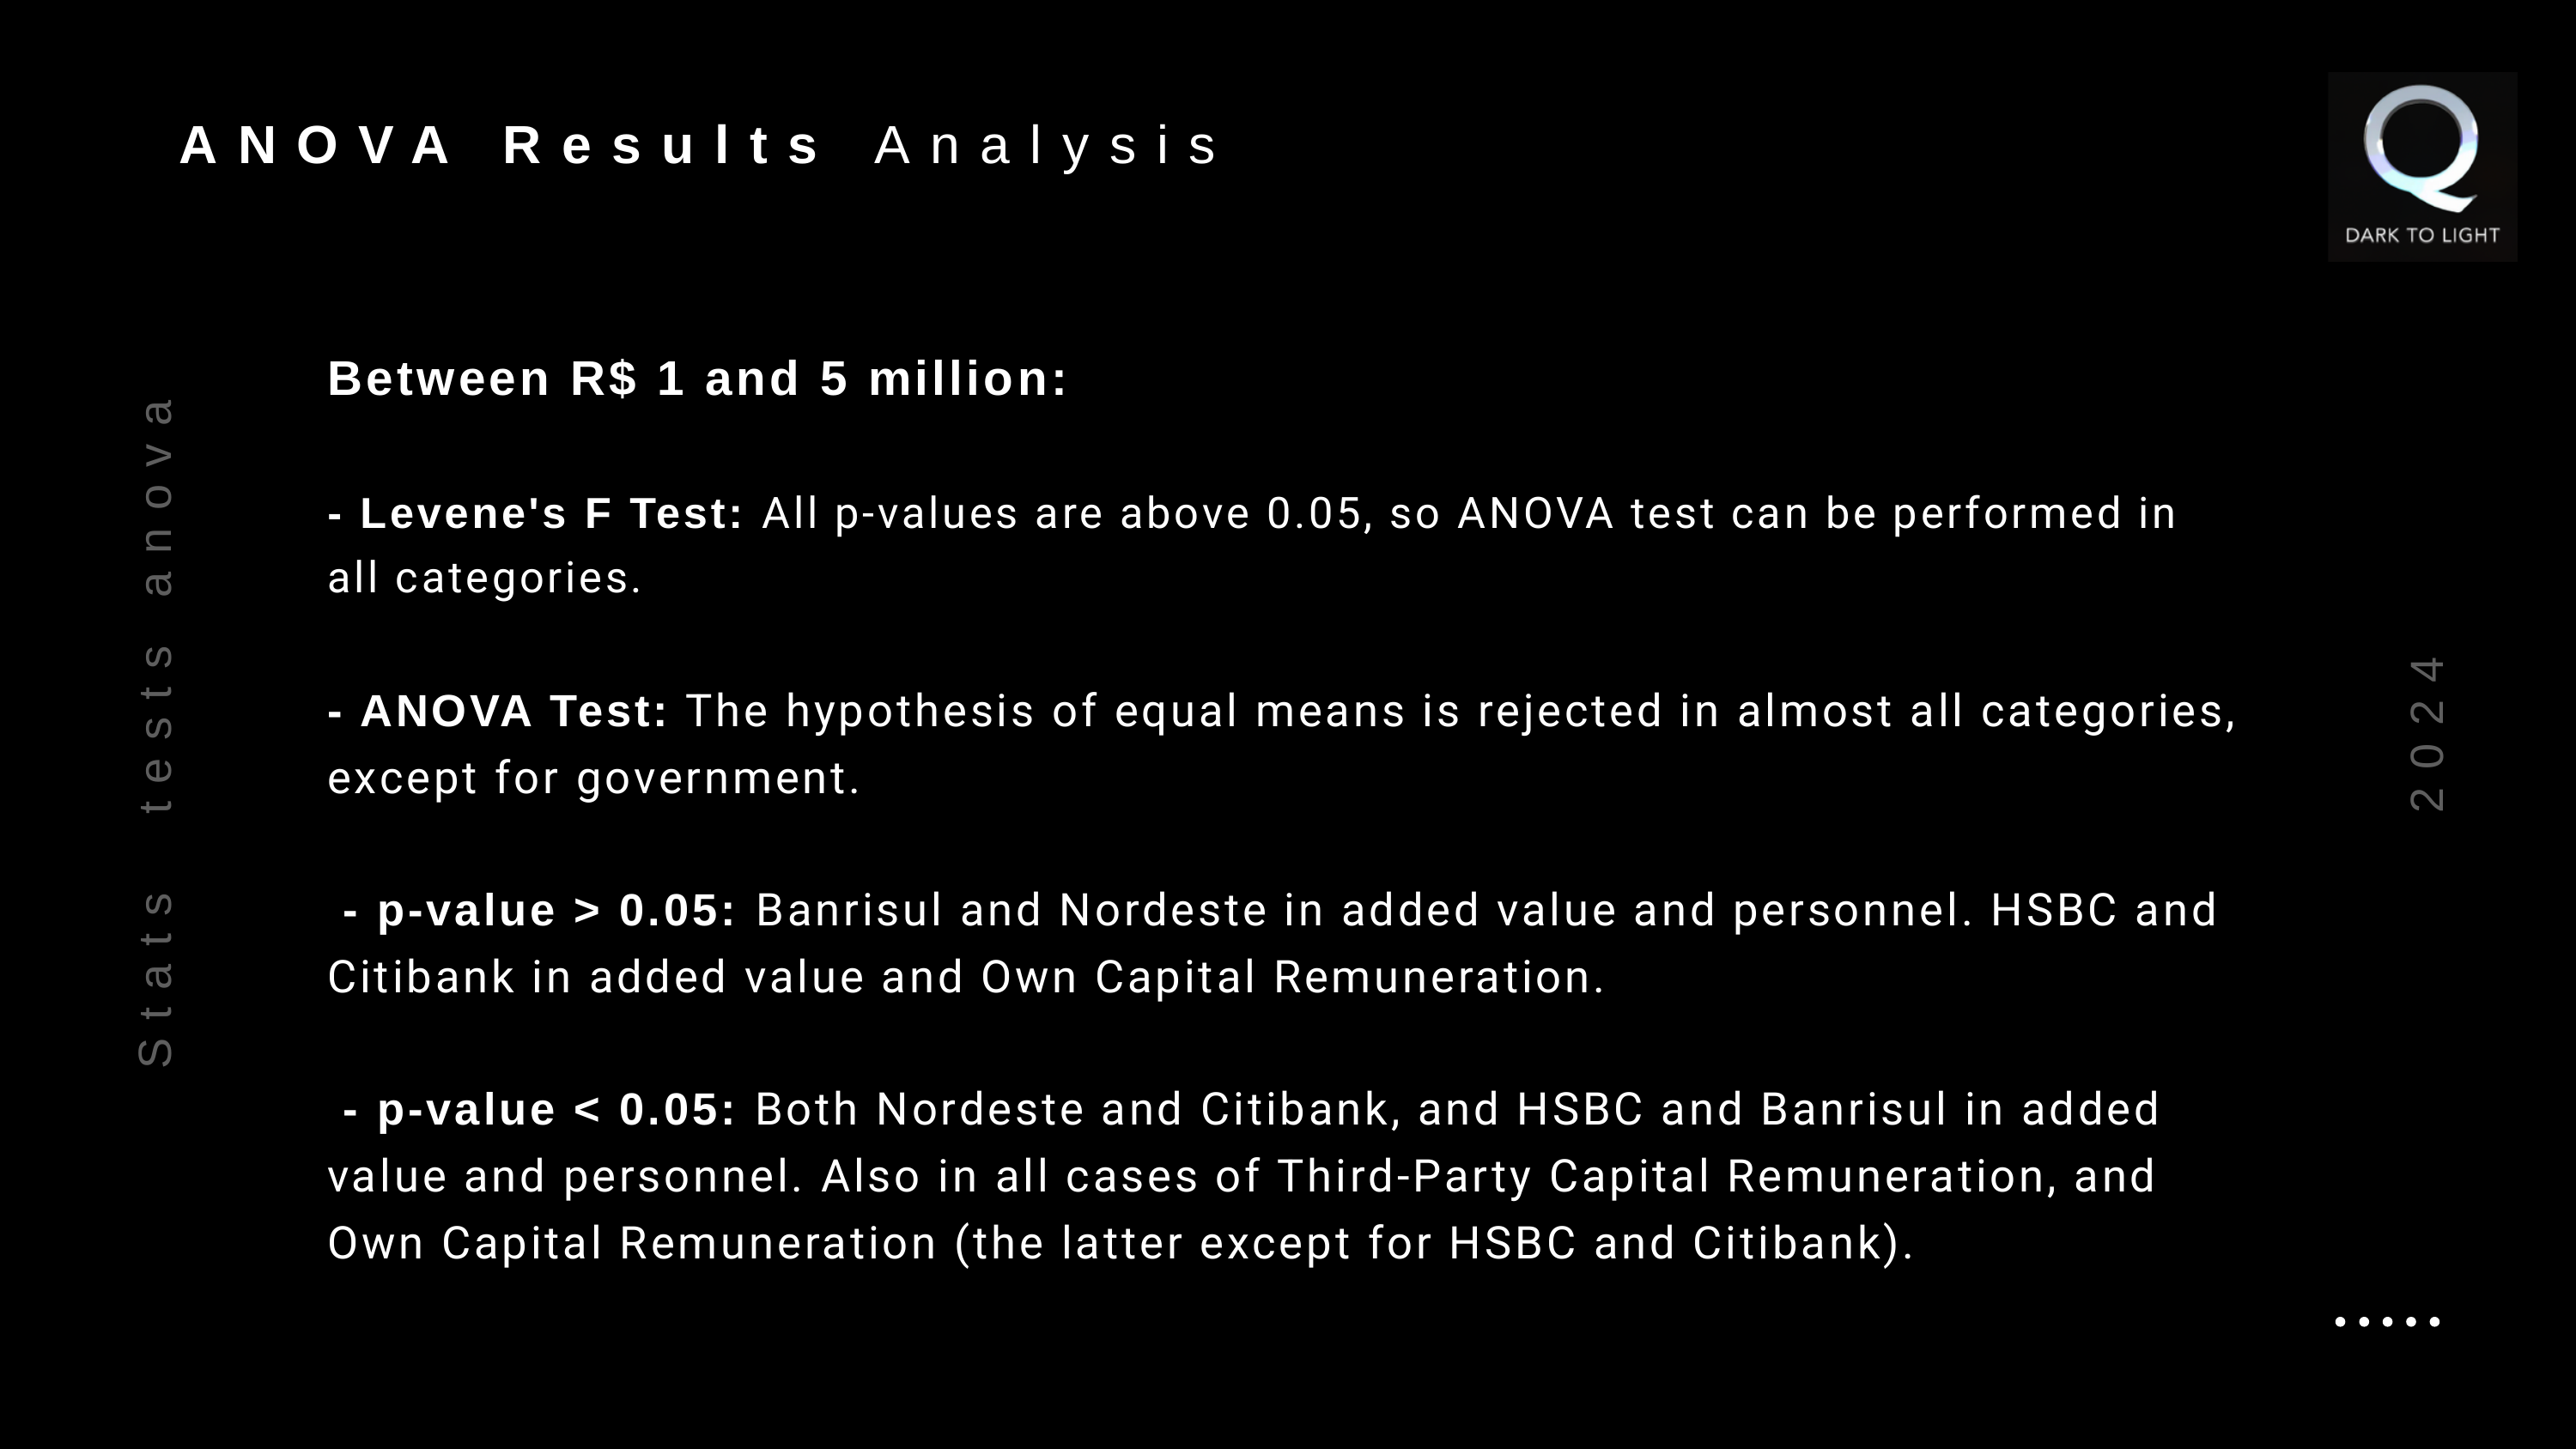

ANOVA Results Analysis

Between R$ 1 and 5 million:

- Levene's F Test: All p-values are above 0.05, so ANOVA test can be performed in all categories.

- ANOVA Test: The hypothesis of equal means is rejected in almost all categories, except for government.

 - p-value > 0.05: Banrisul and Nordeste in added value and personnel. HSBC and Citibank in added value and Own Capital Remuneration.

 - p-value < 0.05: Both Nordeste and Citibank, and HSBC and Banrisul in added value and personnel. Also in all cases of Third-Party Capital Remuneration, and Own Capital Remuneration (the latter except for HSBC and Citibank).

Stats  tests anova
2024